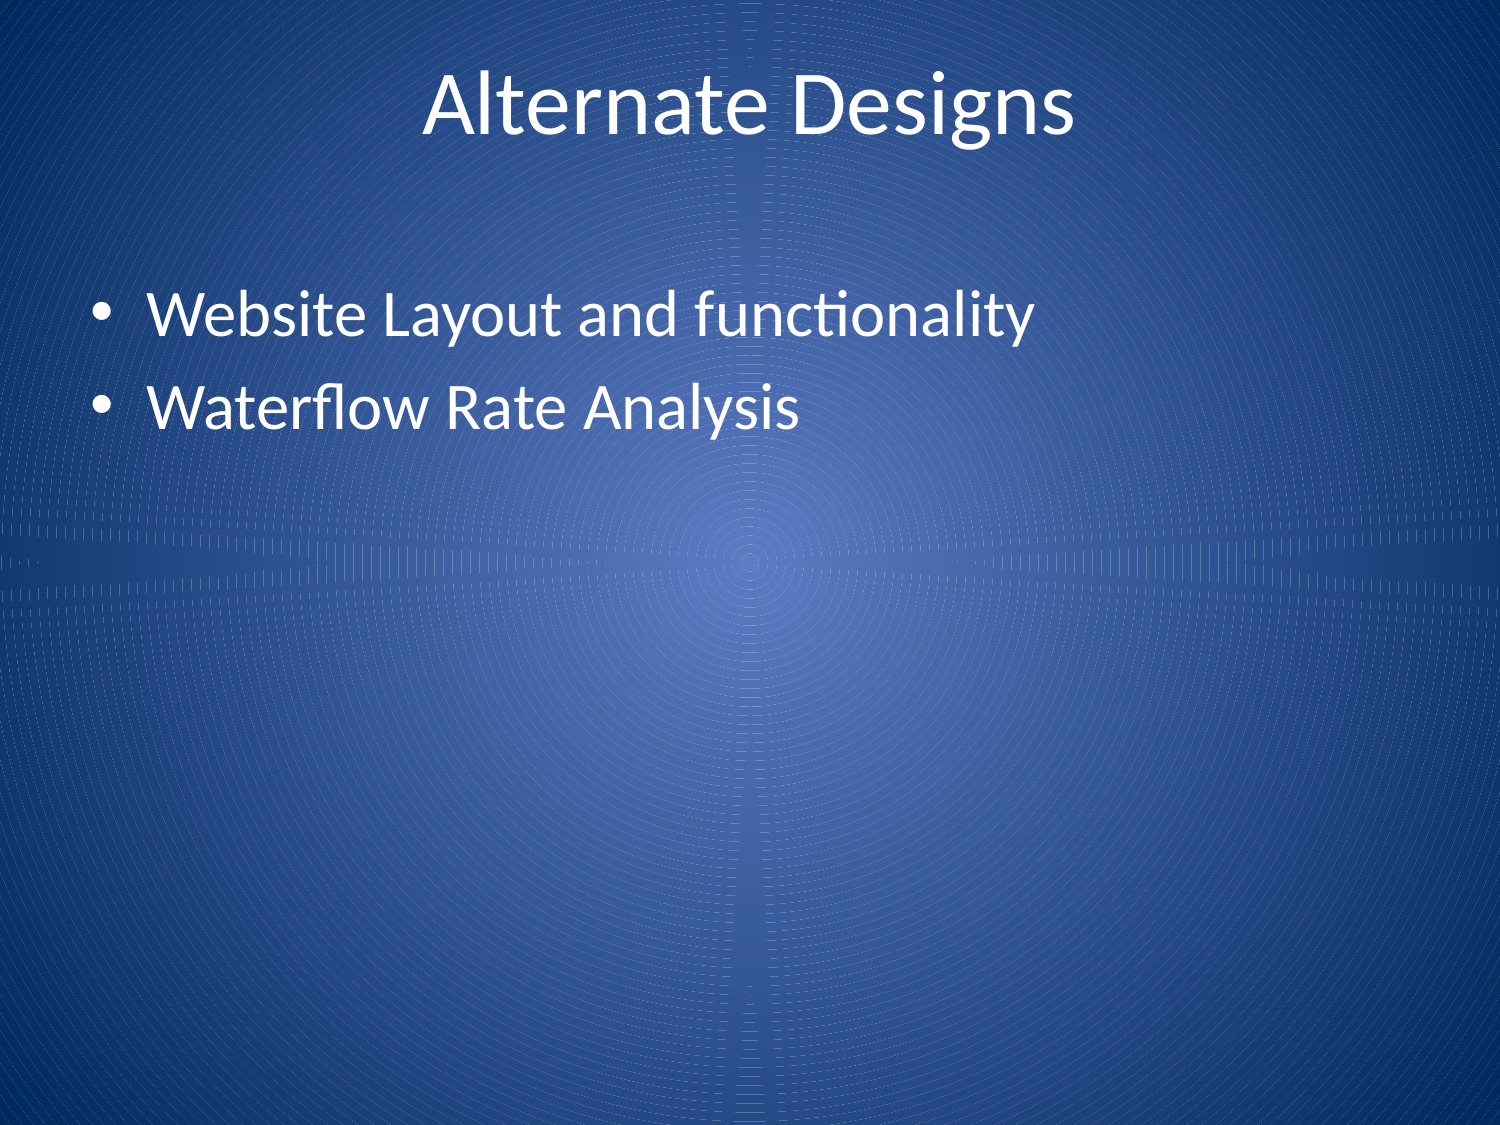

# Alternate Designs
Website Layout and functionality
Waterflow Rate Analysis